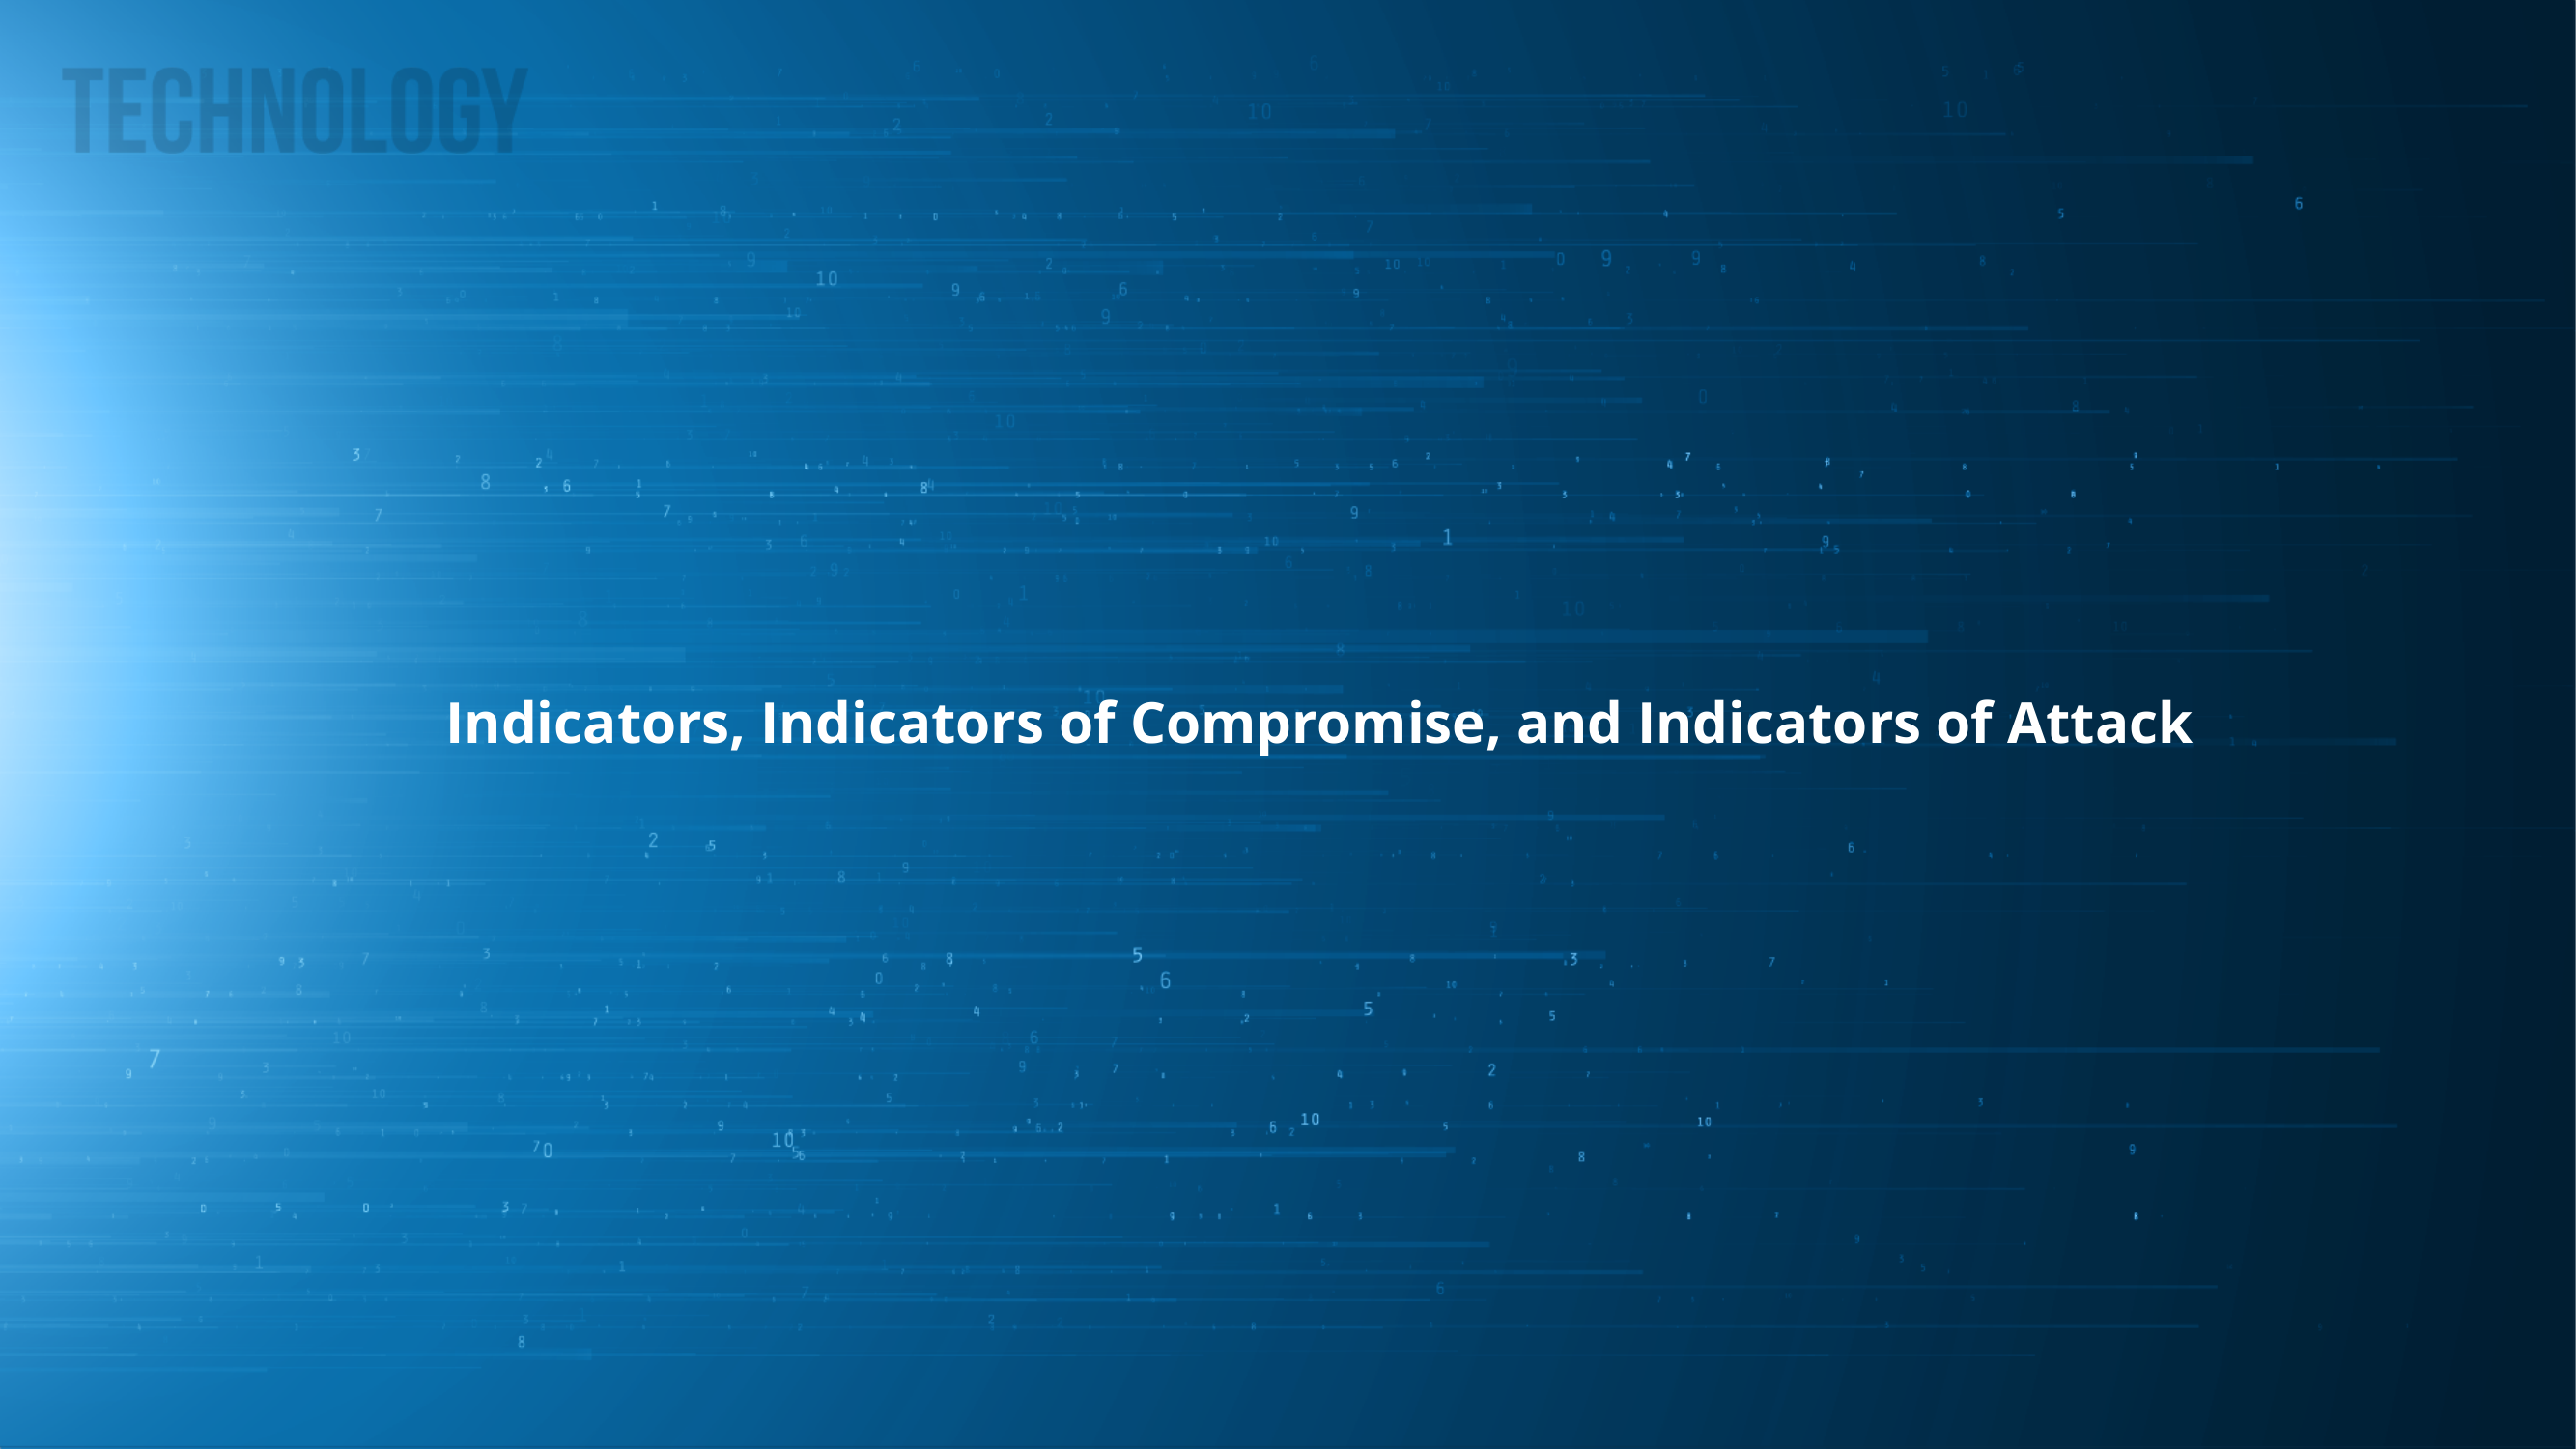

Indicators, Indicators of Compromise, and Indicators of Attack